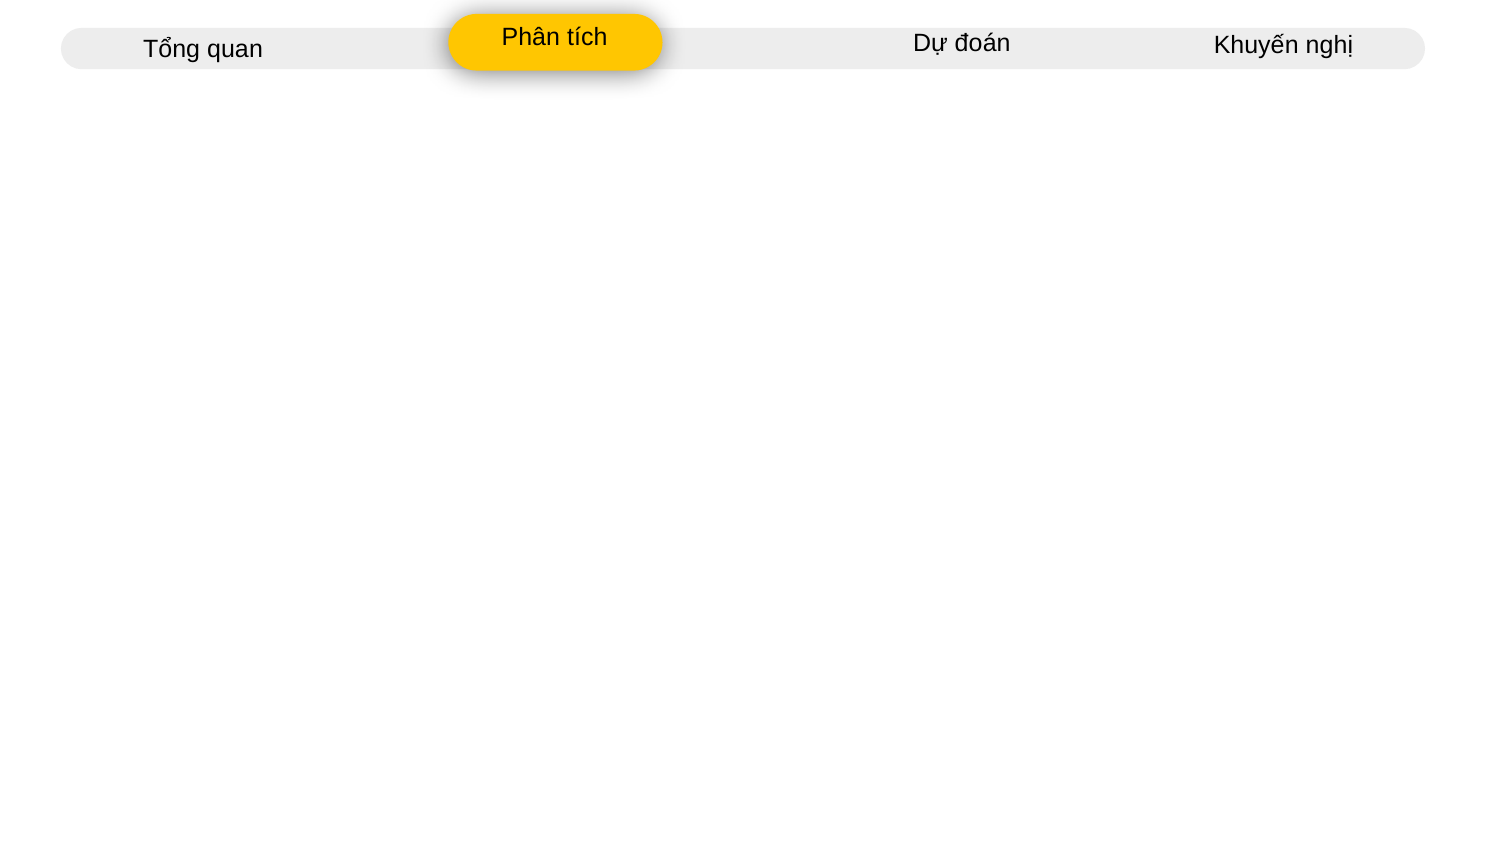

Phân tích

Dự đoán
Khuyến nghị
Tổng quan